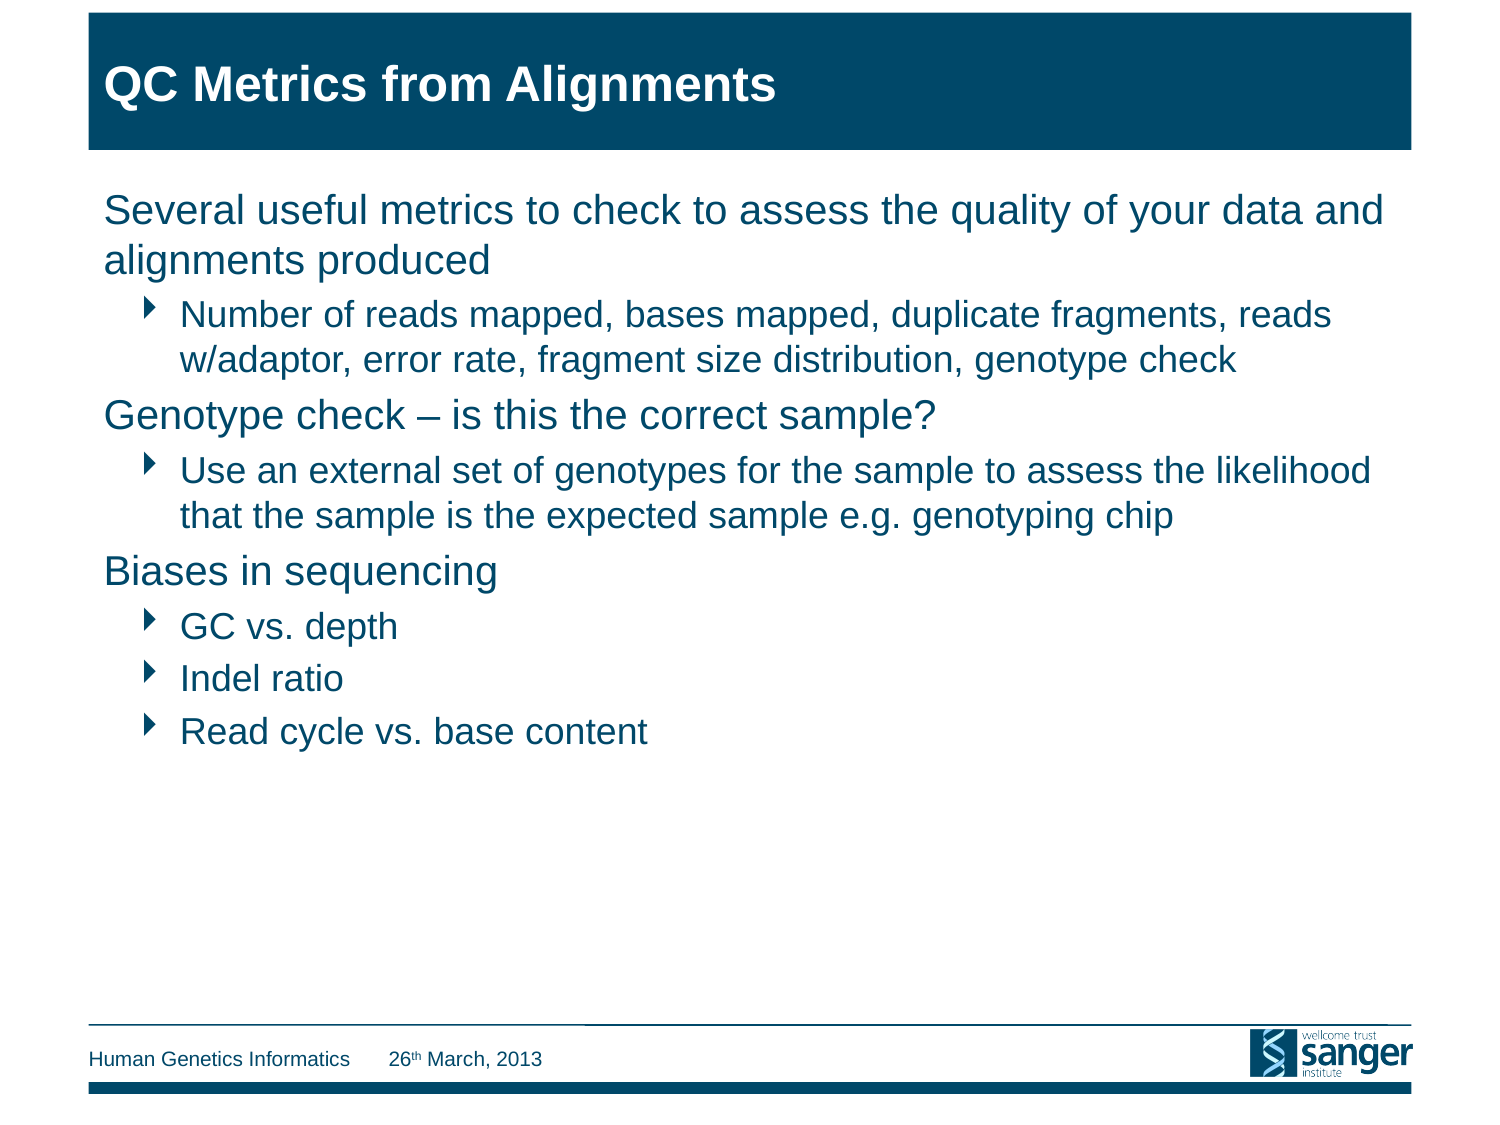

# QC Metrics from Alignments
Several useful metrics to check to assess the quality of your data and alignments produced
Number of reads mapped, bases mapped, duplicate fragments, reads w/adaptor, error rate, fragment size distribution, genotype check
Genotype check – is this the correct sample?
Use an external set of genotypes for the sample to assess the likelihood that the sample is the expected sample e.g. genotyping chip
Biases in sequencing
GC vs. depth
Indel ratio
Read cycle vs. base content